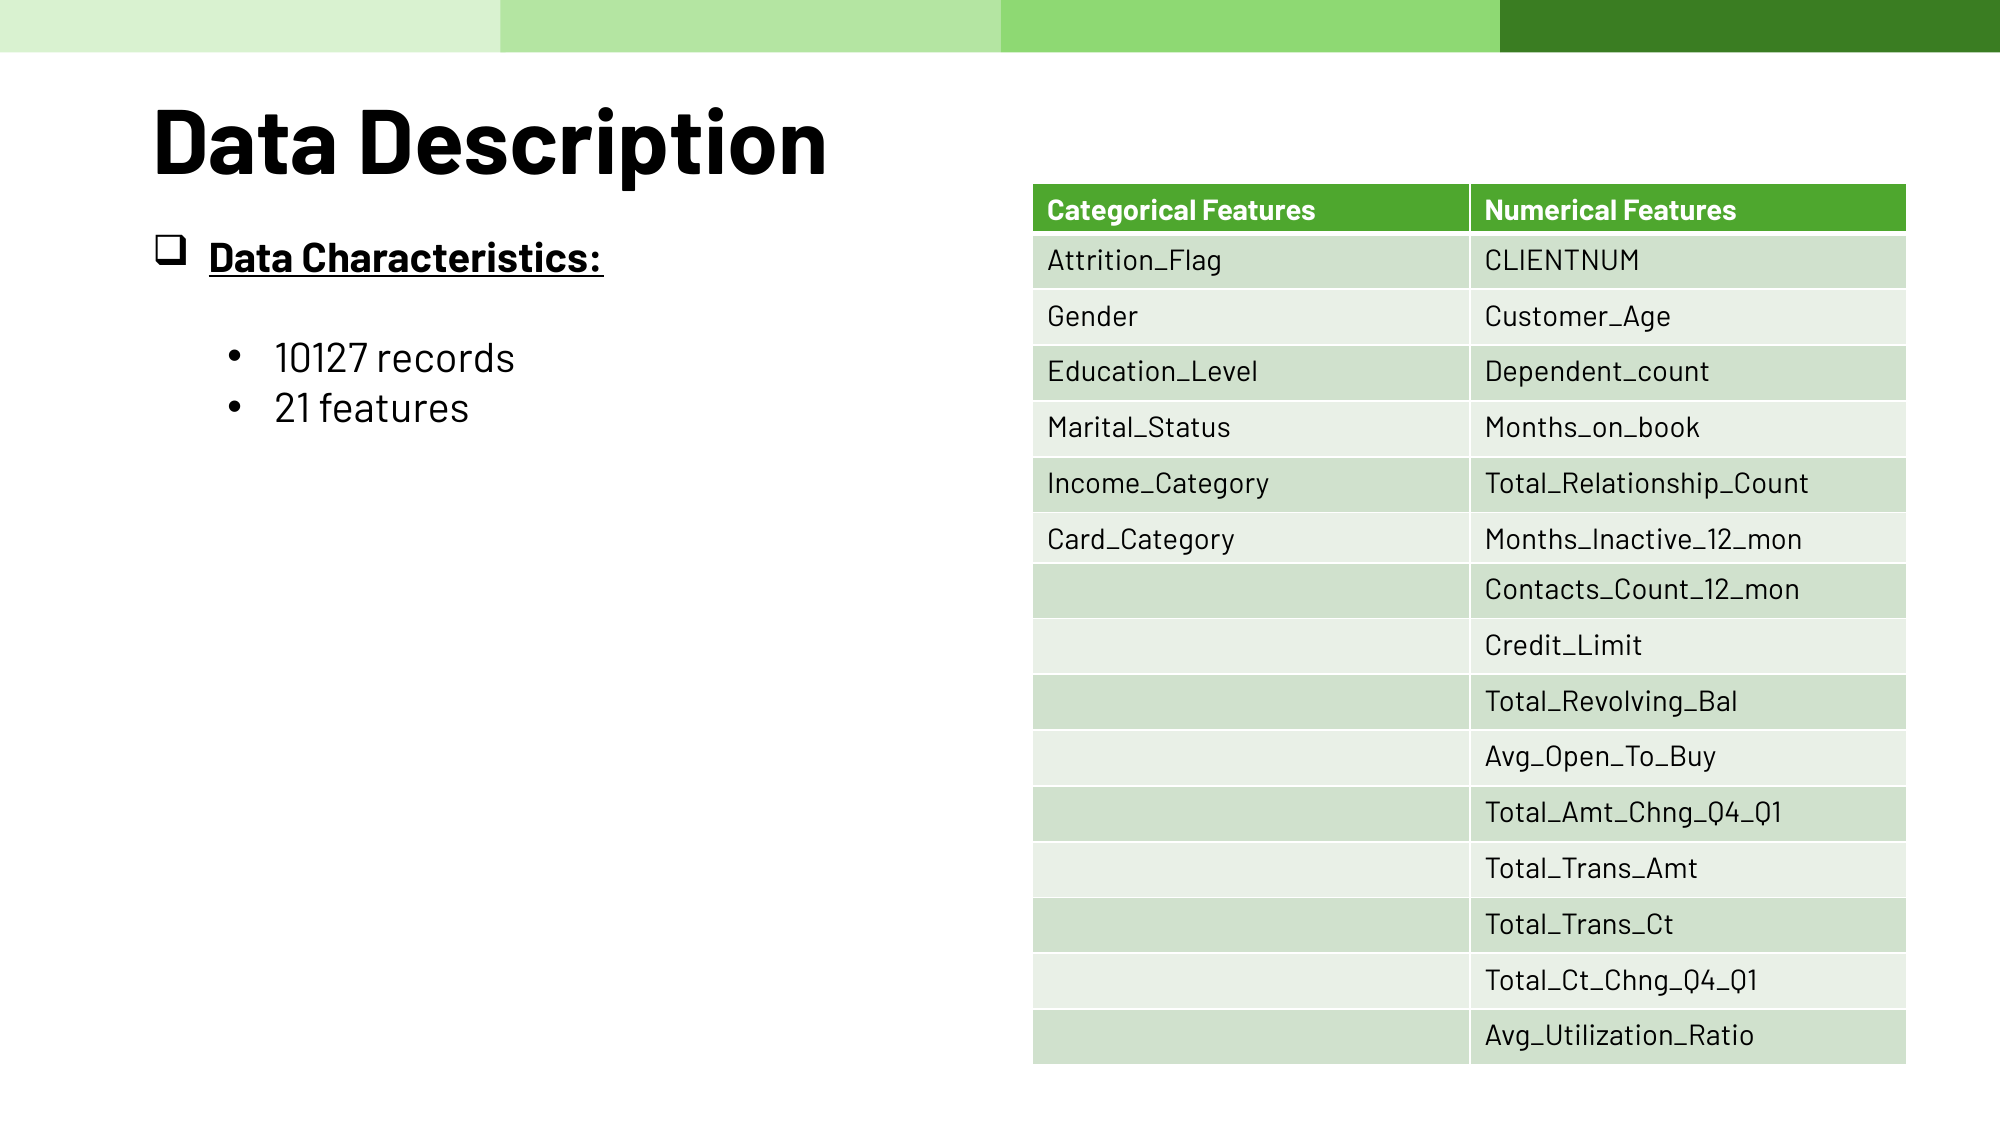

Data Description
| Categorical Features | Numerical Features |
| --- | --- |
| Attrition\_Flag | CLIENTNUM |
| Gender | Customer\_Age |
| Education\_Level | Dependent\_count |
| Marital\_Status | Months\_on\_book |
| Income\_Category | Total\_Relationship\_Count |
| Card\_Category | Months\_Inactive\_12\_mon |
|  | Contacts\_Count\_12\_mon |
|  | Credit\_Limit |
|  | Total\_Revolving\_Bal |
|  | Avg\_Open\_To\_Buy |
|  | Total\_Amt\_Chng\_Q4\_Q1 |
|  | Total\_Trans\_Amt |
|  | Total\_Trans\_Ct |
|  | Total\_Ct\_Chng\_Q4\_Q1 |
|  | Avg\_Utilization\_Ratio |
Data Characteristics:

10127 records
21 features